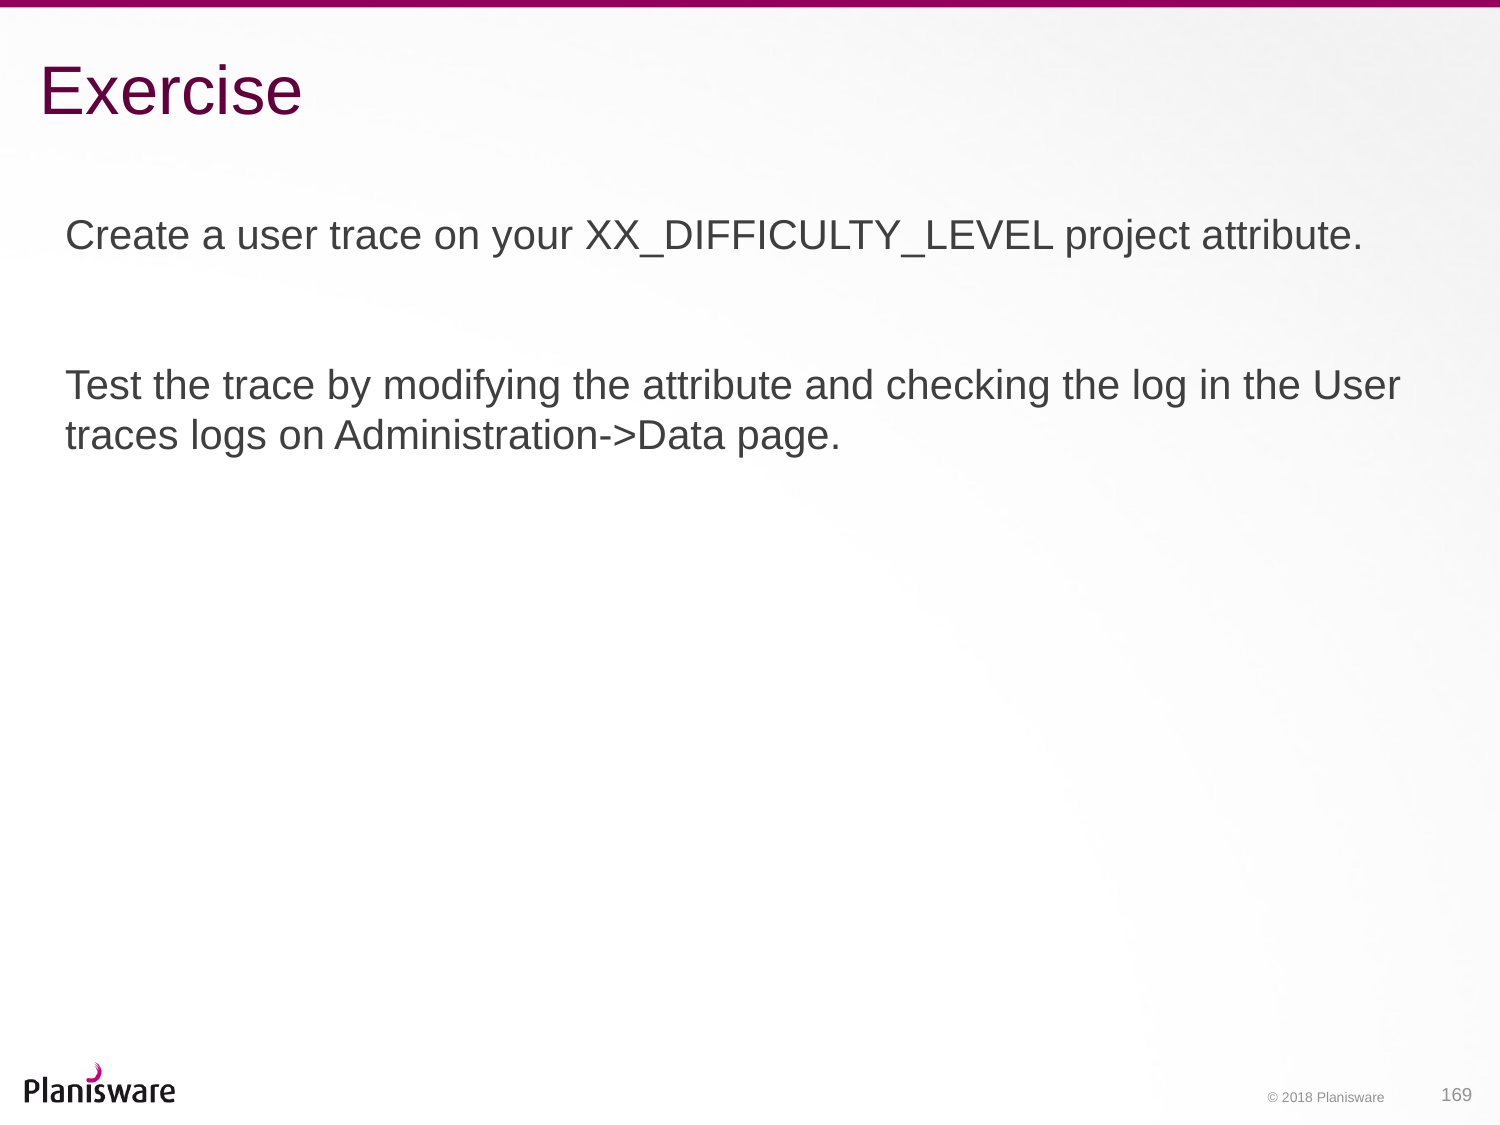

# Exercise
Create a user trace on your XX_DIFFICULTY_LEVEL project attribute.

Test the trace by modifying the attribute and checking the log in the User traces logs on Administration->Data page.

© 2018 Planisware
169